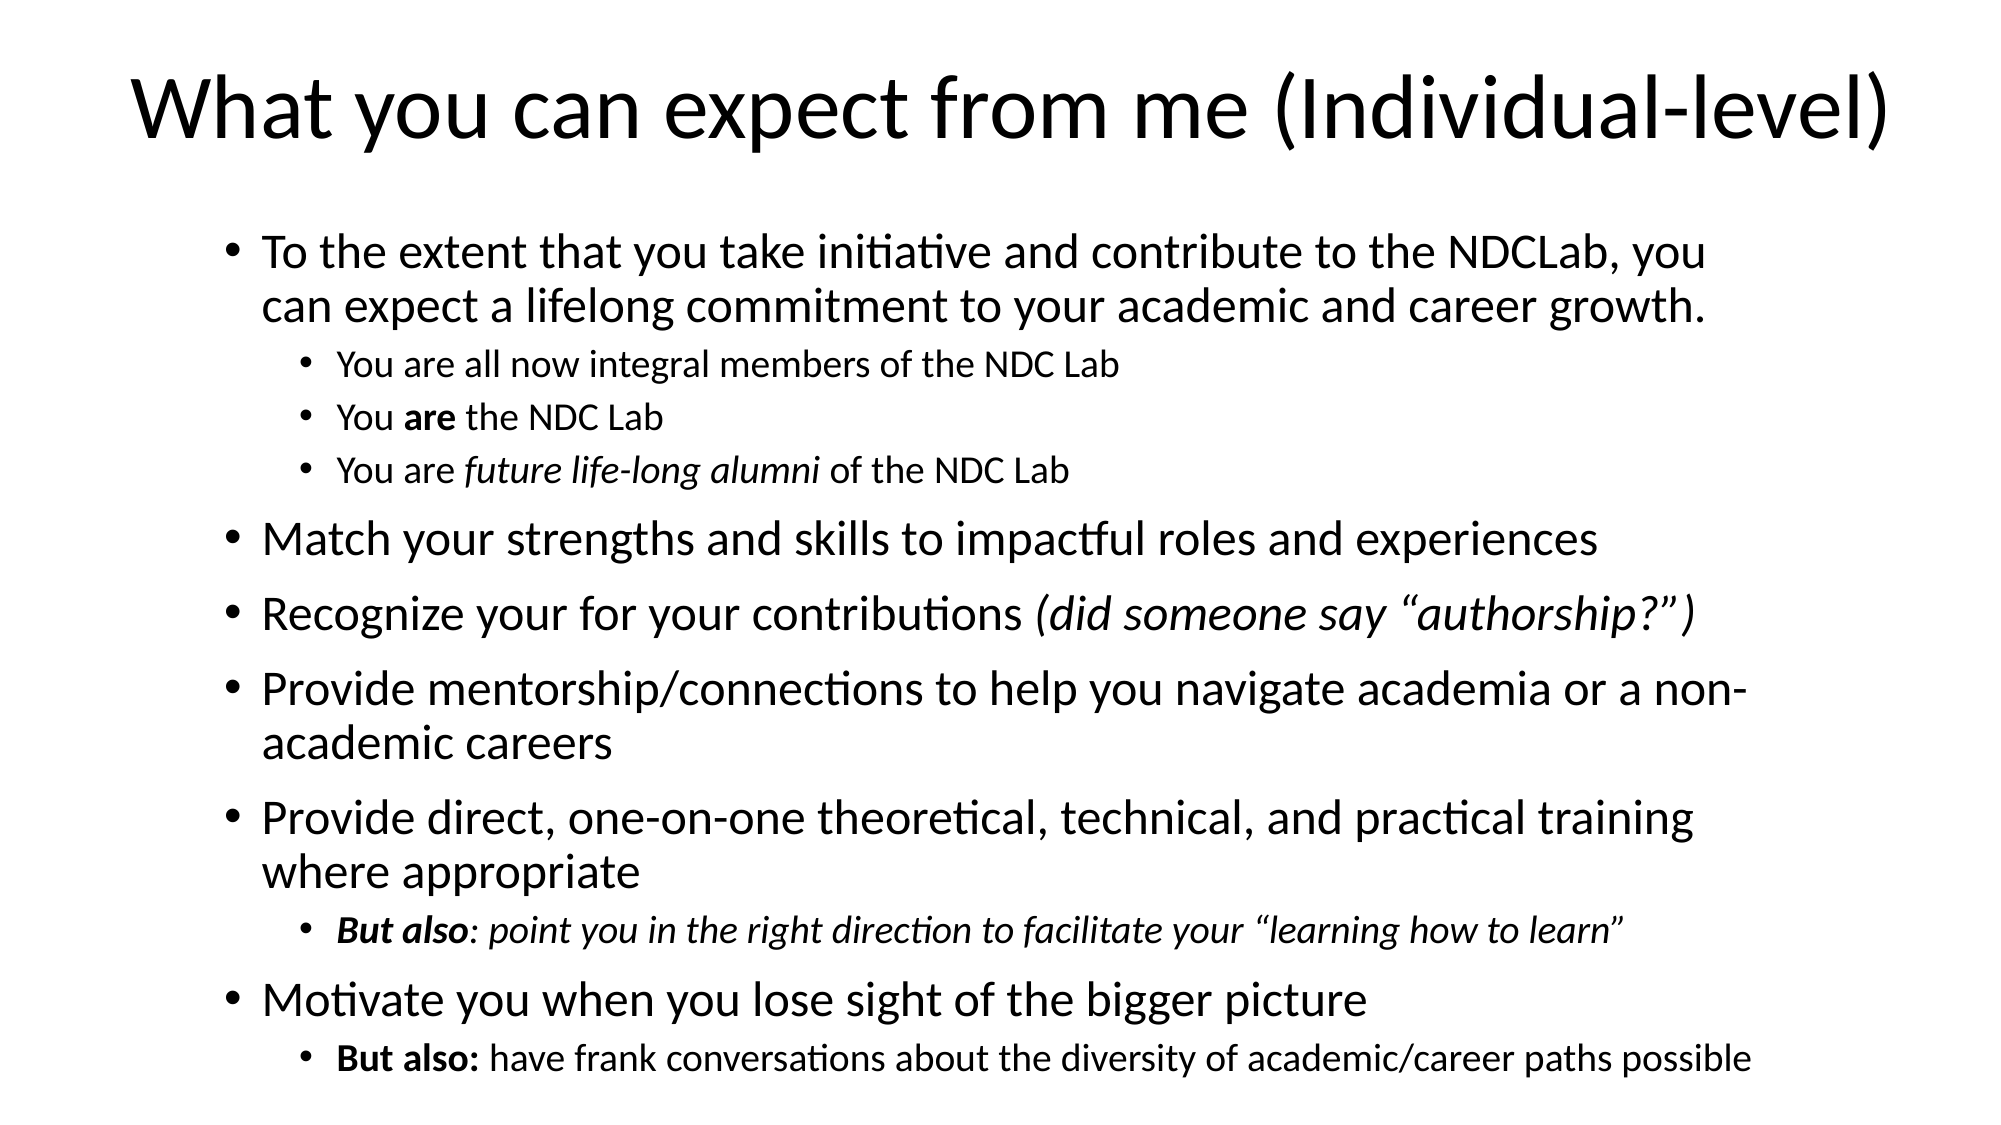

# What you can expect from me (Individual-level)
To the extent that you take initiative and contribute to the NDCLab, you can expect a lifelong commitment to your academic and career growth.
You are all now integral members of the NDC Lab
You are the NDC Lab
You are future life-long alumni of the NDC Lab
Match your strengths and skills to impactful roles and experiences
Recognize your for your contributions (did someone say “authorship?”)
Provide mentorship/connections to help you navigate academia or a non-academic careers
Provide direct, one-on-one theoretical, technical, and practical training where appropriate
But also: point you in the right direction to facilitate your “learning how to learn”
Motivate you when you lose sight of the bigger picture
But also: have frank conversations about the diversity of academic/career paths possible